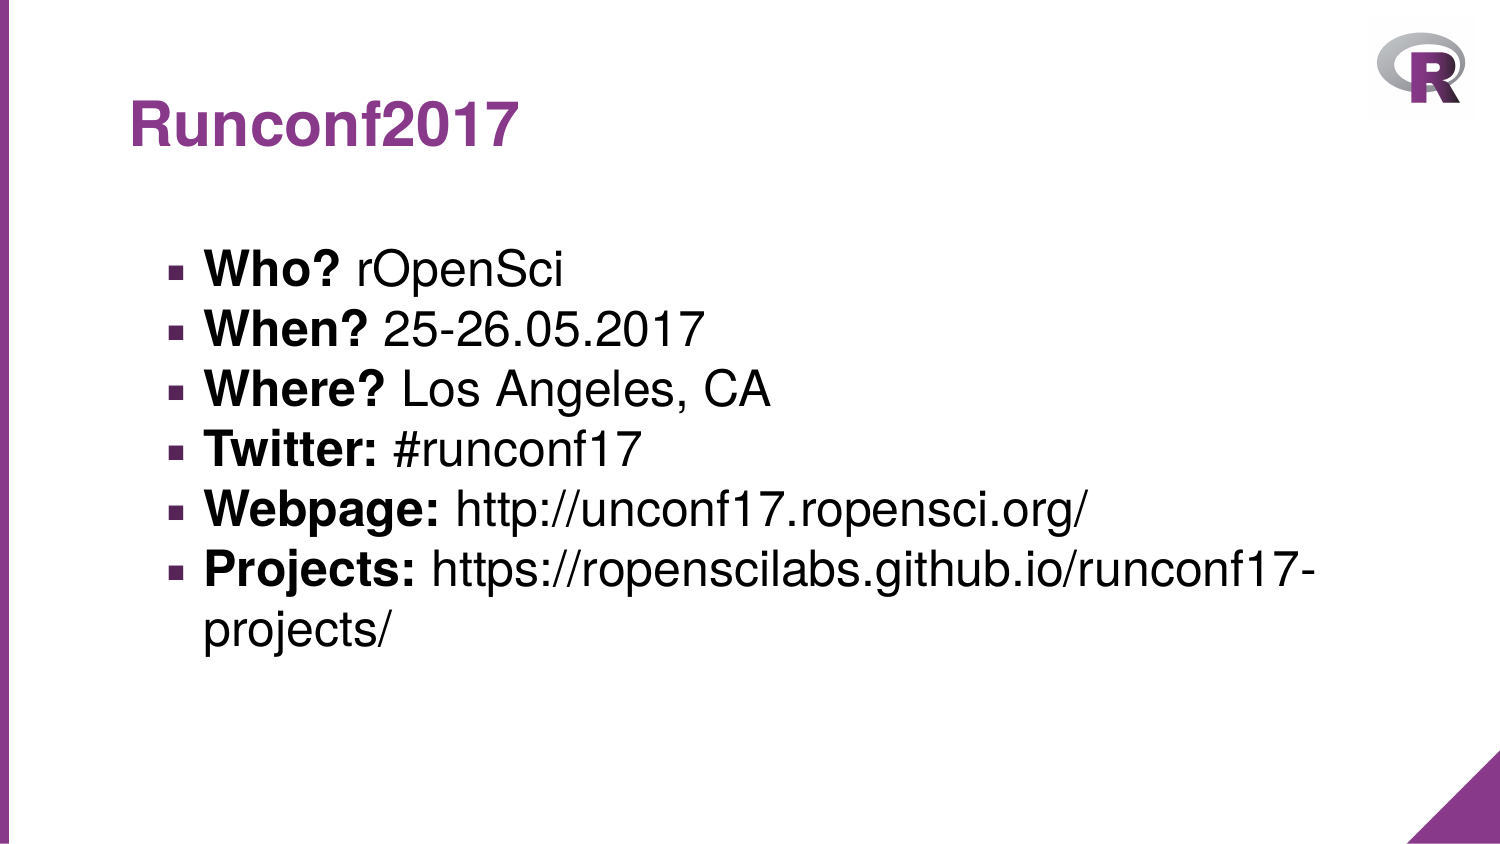

# Runconf2017
Who? rOpenSci
When? 25-26.05.2017
Where? Los Angeles, CA
Twitter: #runconf17
Webpage: http://unconf17.ropensci.org/
Projects: https://ropenscilabs.github.io/runconf17-projects/